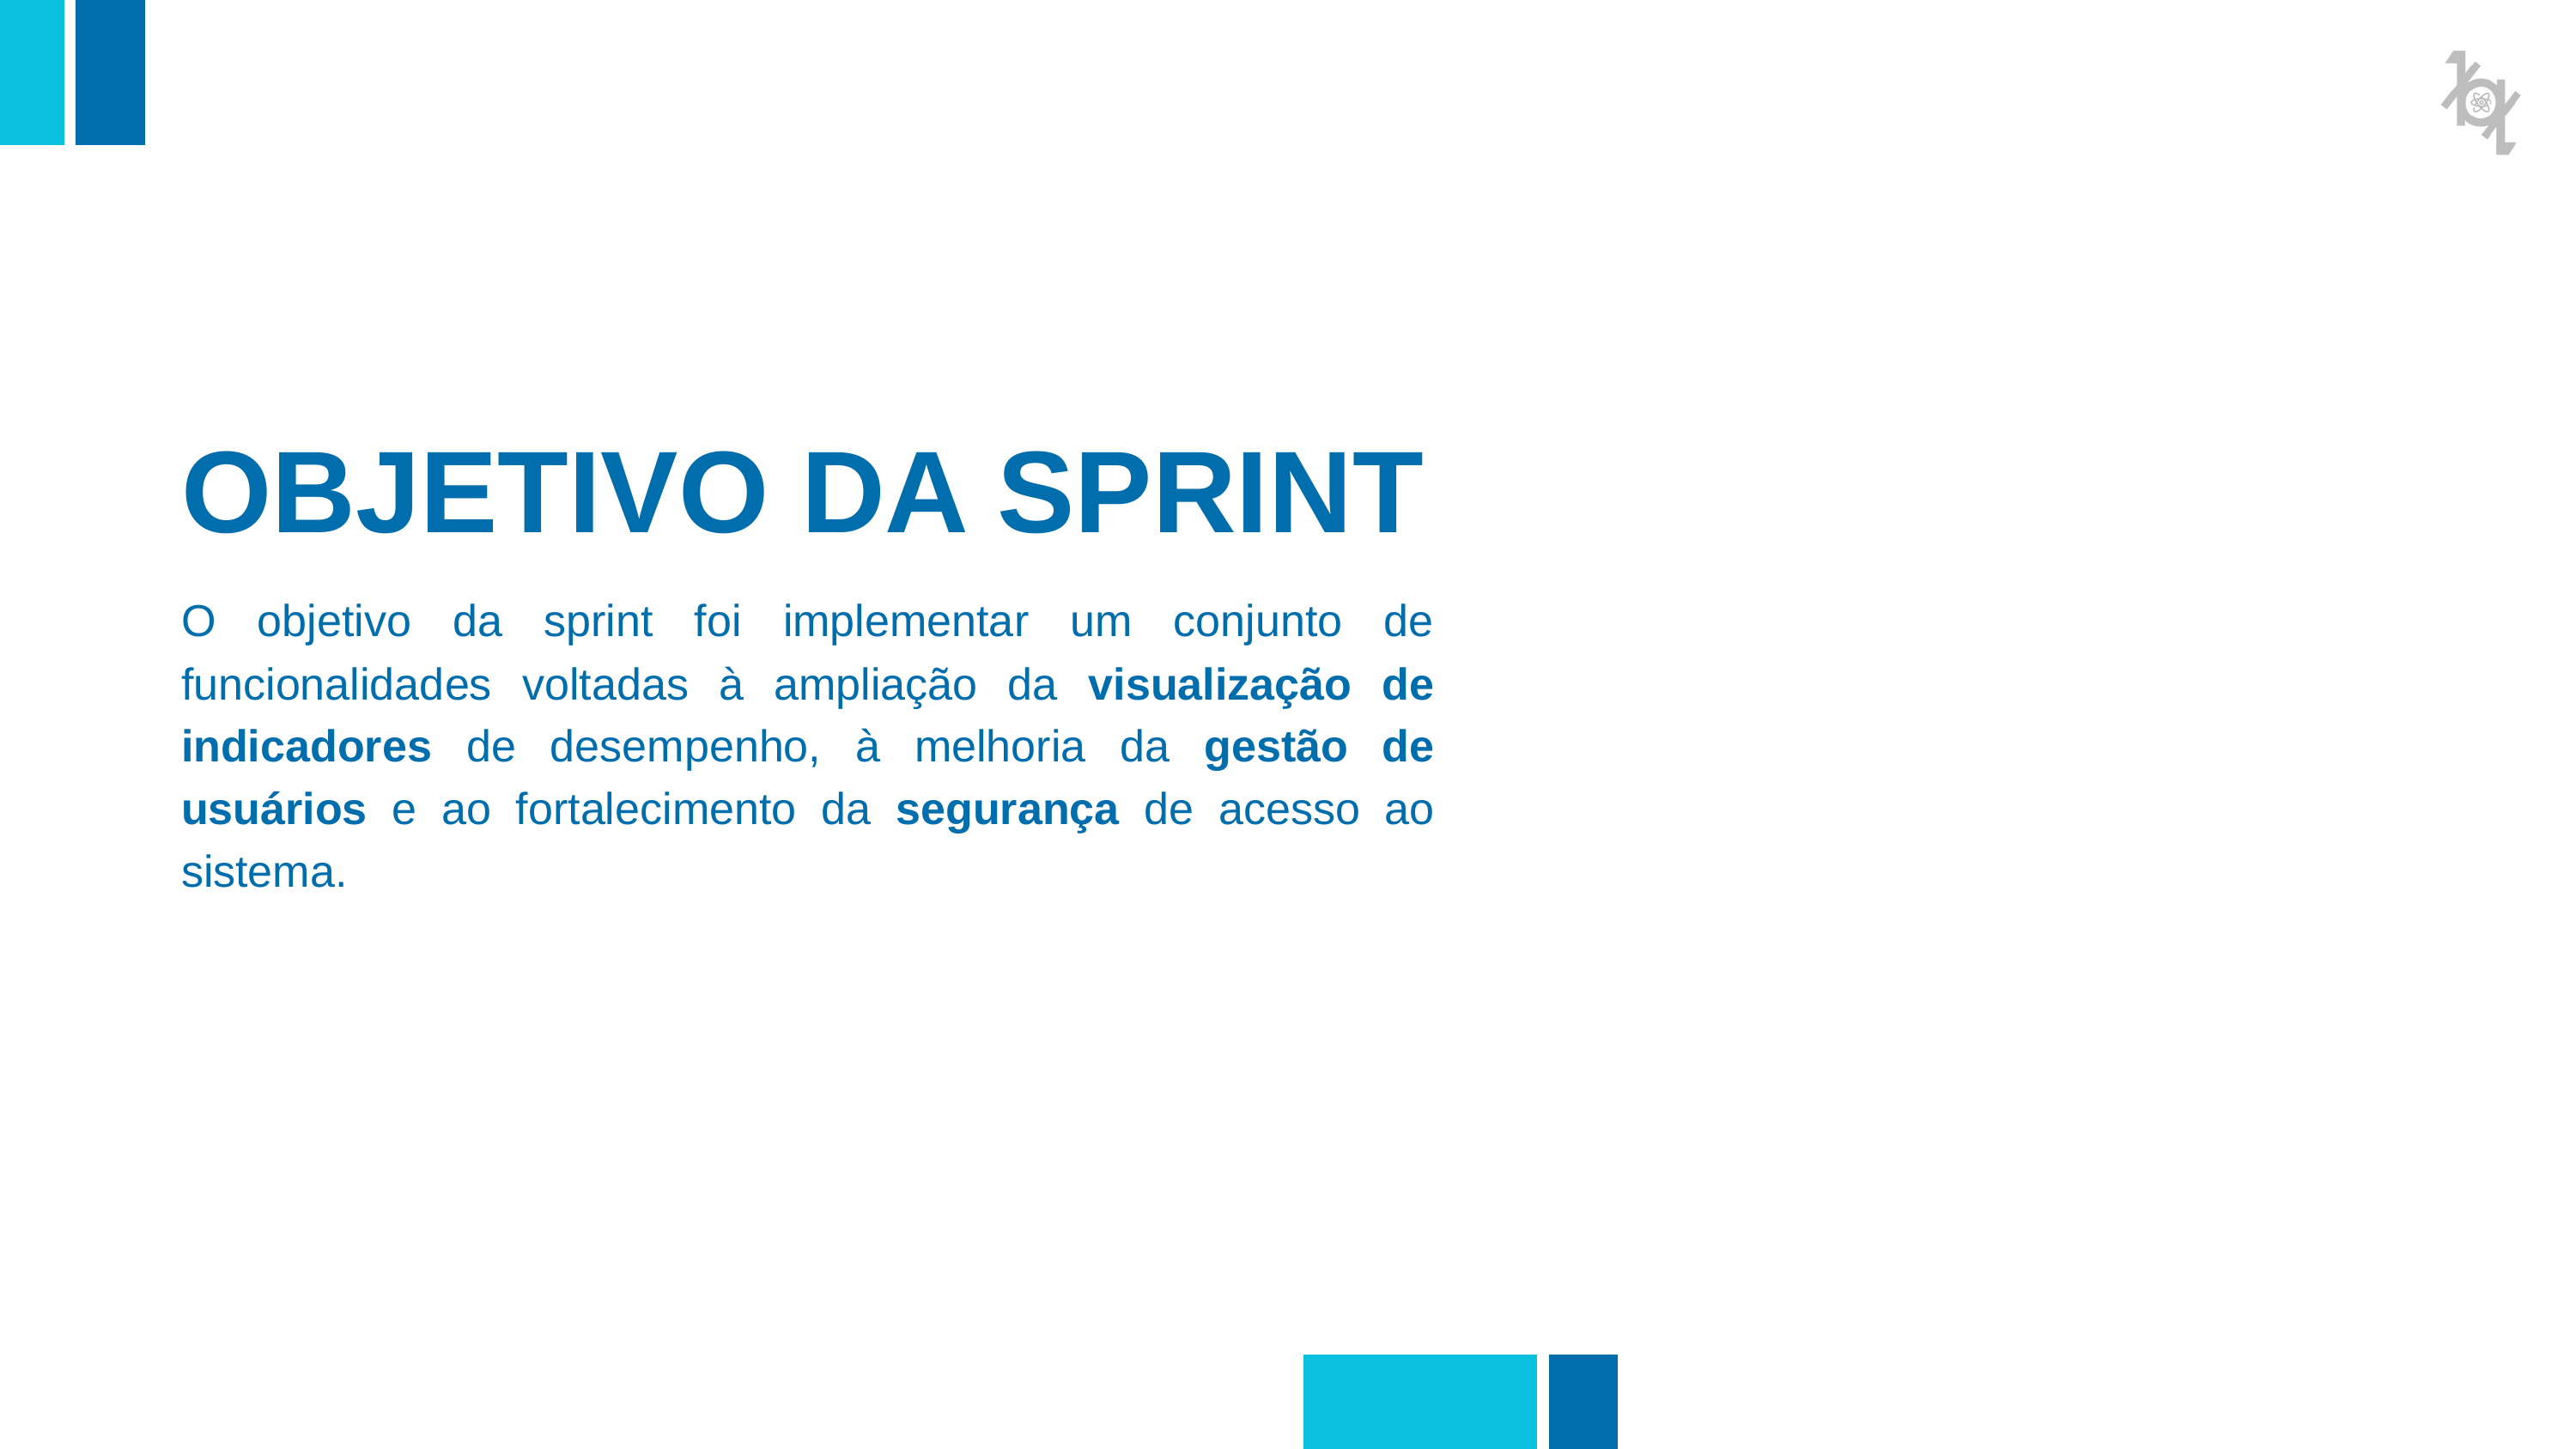

OBJETIVO DA SPRINT
O objetivo da sprint foi implementar um conjunto de funcionalidades voltadas à ampliação da visualização de indicadores de desempenho, à melhoria da gestão de usuários e ao fortalecimento da segurança de acesso ao sistema.